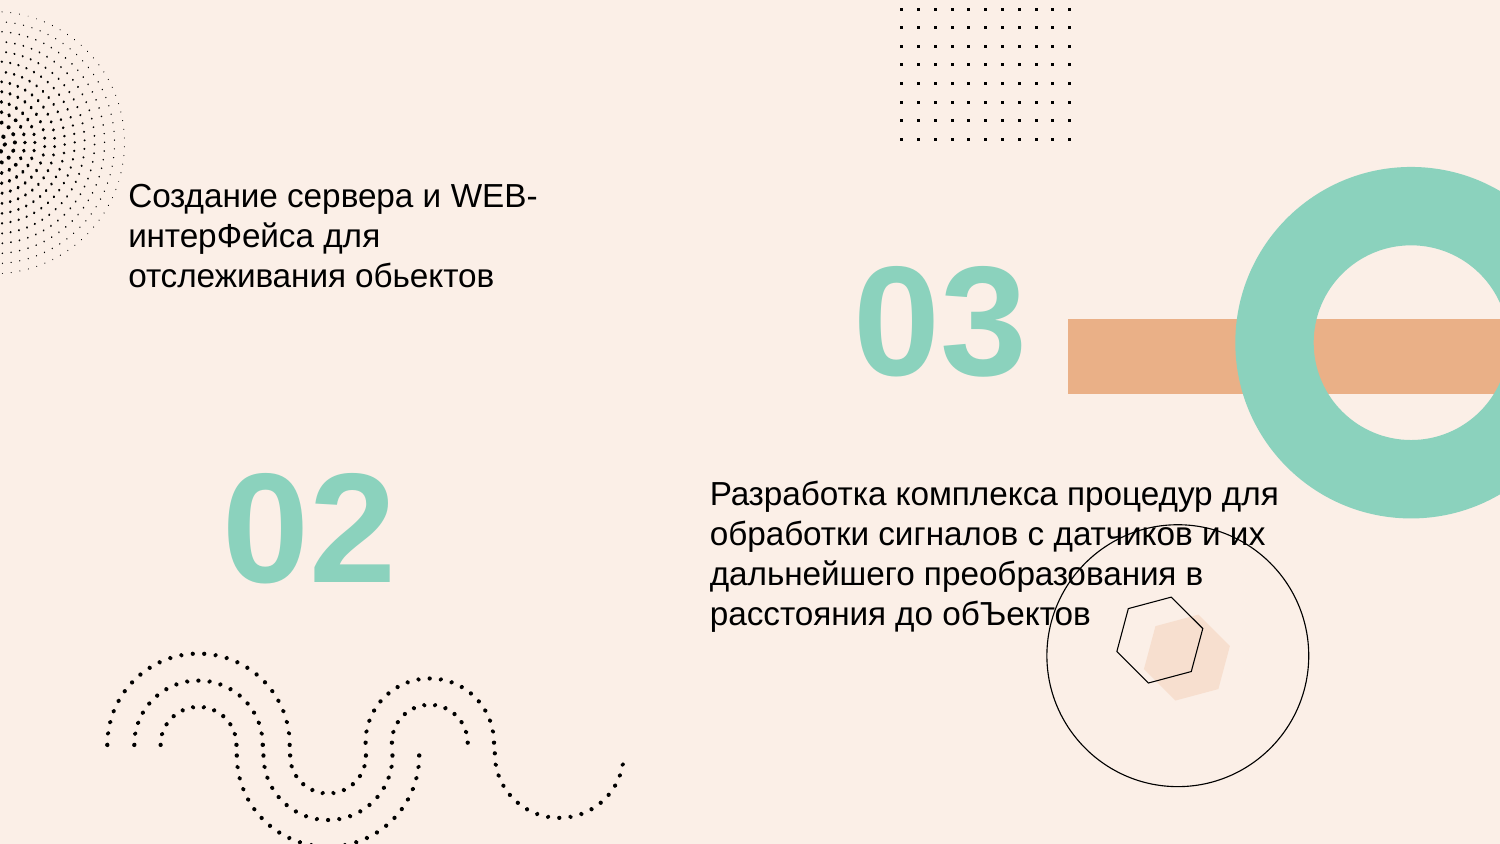

Создание сервера и WEB-интерФейса для отслеживания обьектов

03

02
Разработка комплекса процедур для обработки сигналов с датчиков и иx дальнейшего преобразования в расстояния до обЪектов